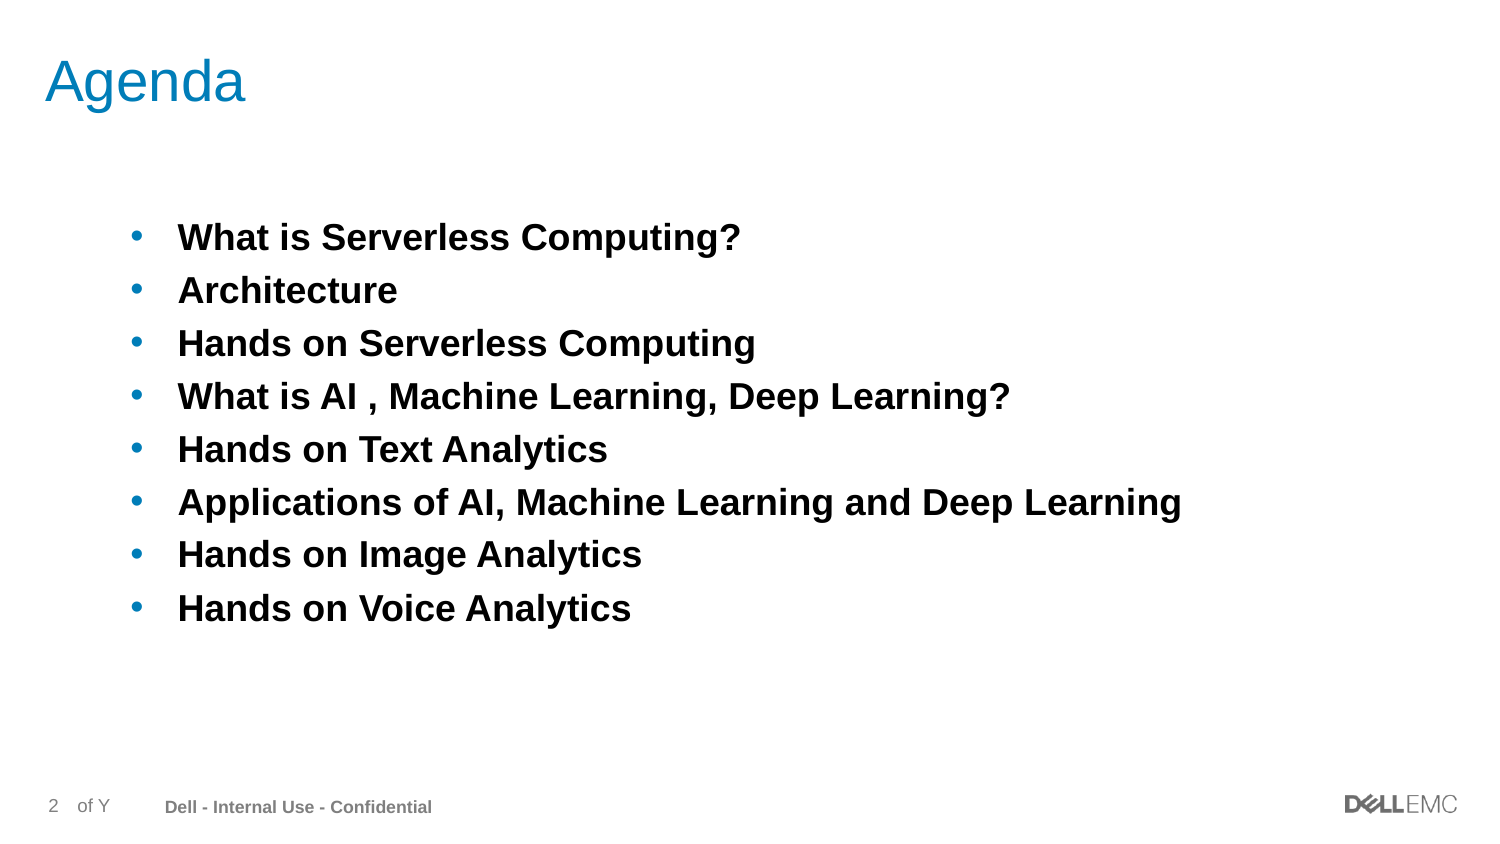

# Agenda
What is Serverless Computing?
Architecture
Hands on Serverless Computing
What is AI , Machine Learning, Deep Learning?
Hands on Text Analytics
Applications of AI, Machine Learning and Deep Learning
Hands on Image Analytics
Hands on Voice Analytics